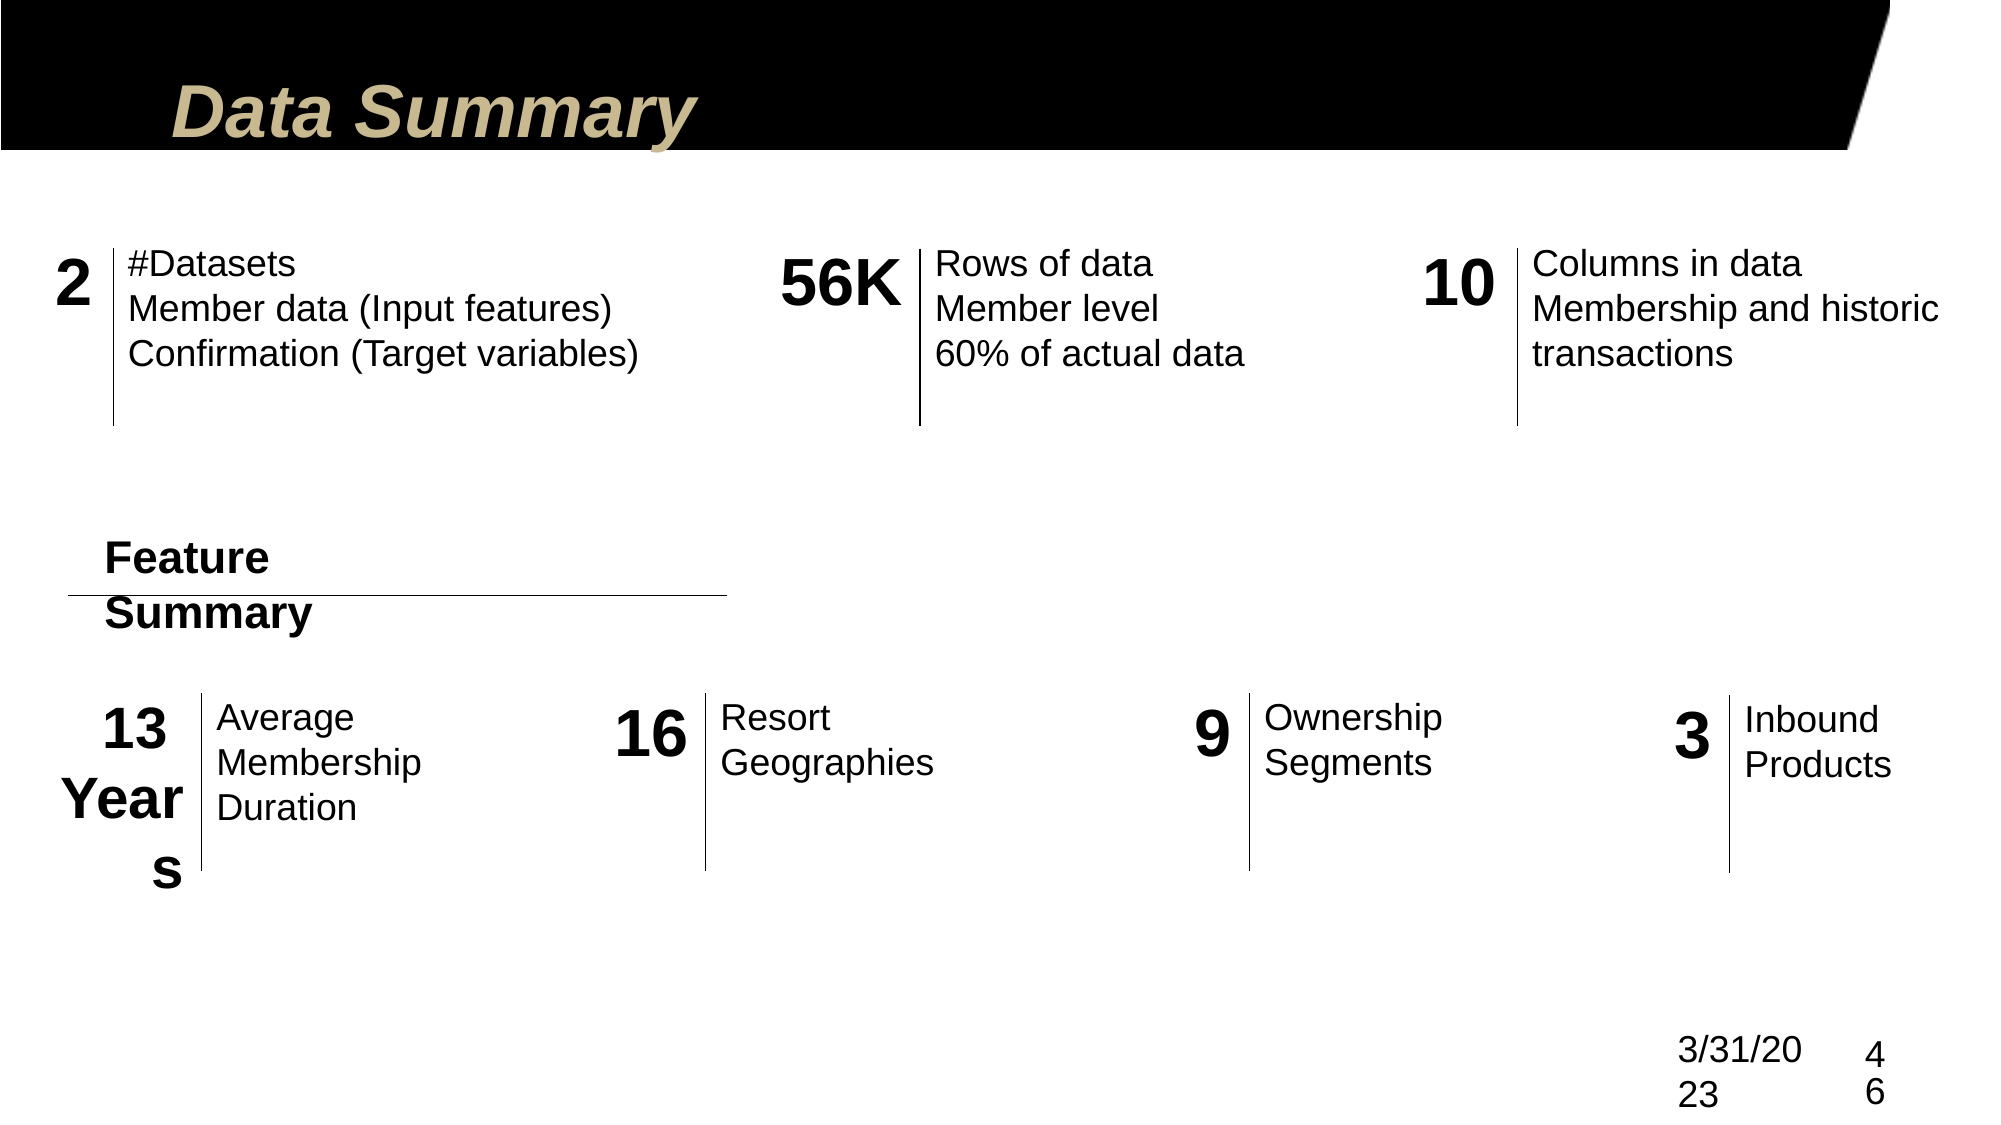

# Data Summary
10
Columns in data
Membership and historic transactions
2
#Datasets
Member data (Input features)
Confirmation (Target variables)
56K
Rows of data
Member level
60% of actual data
Feature Summary
13
Years
Average
Membership
Duration
16
Resort Geographies
9
Ownership Segments
3
Inbound Products
46
3/31/2023